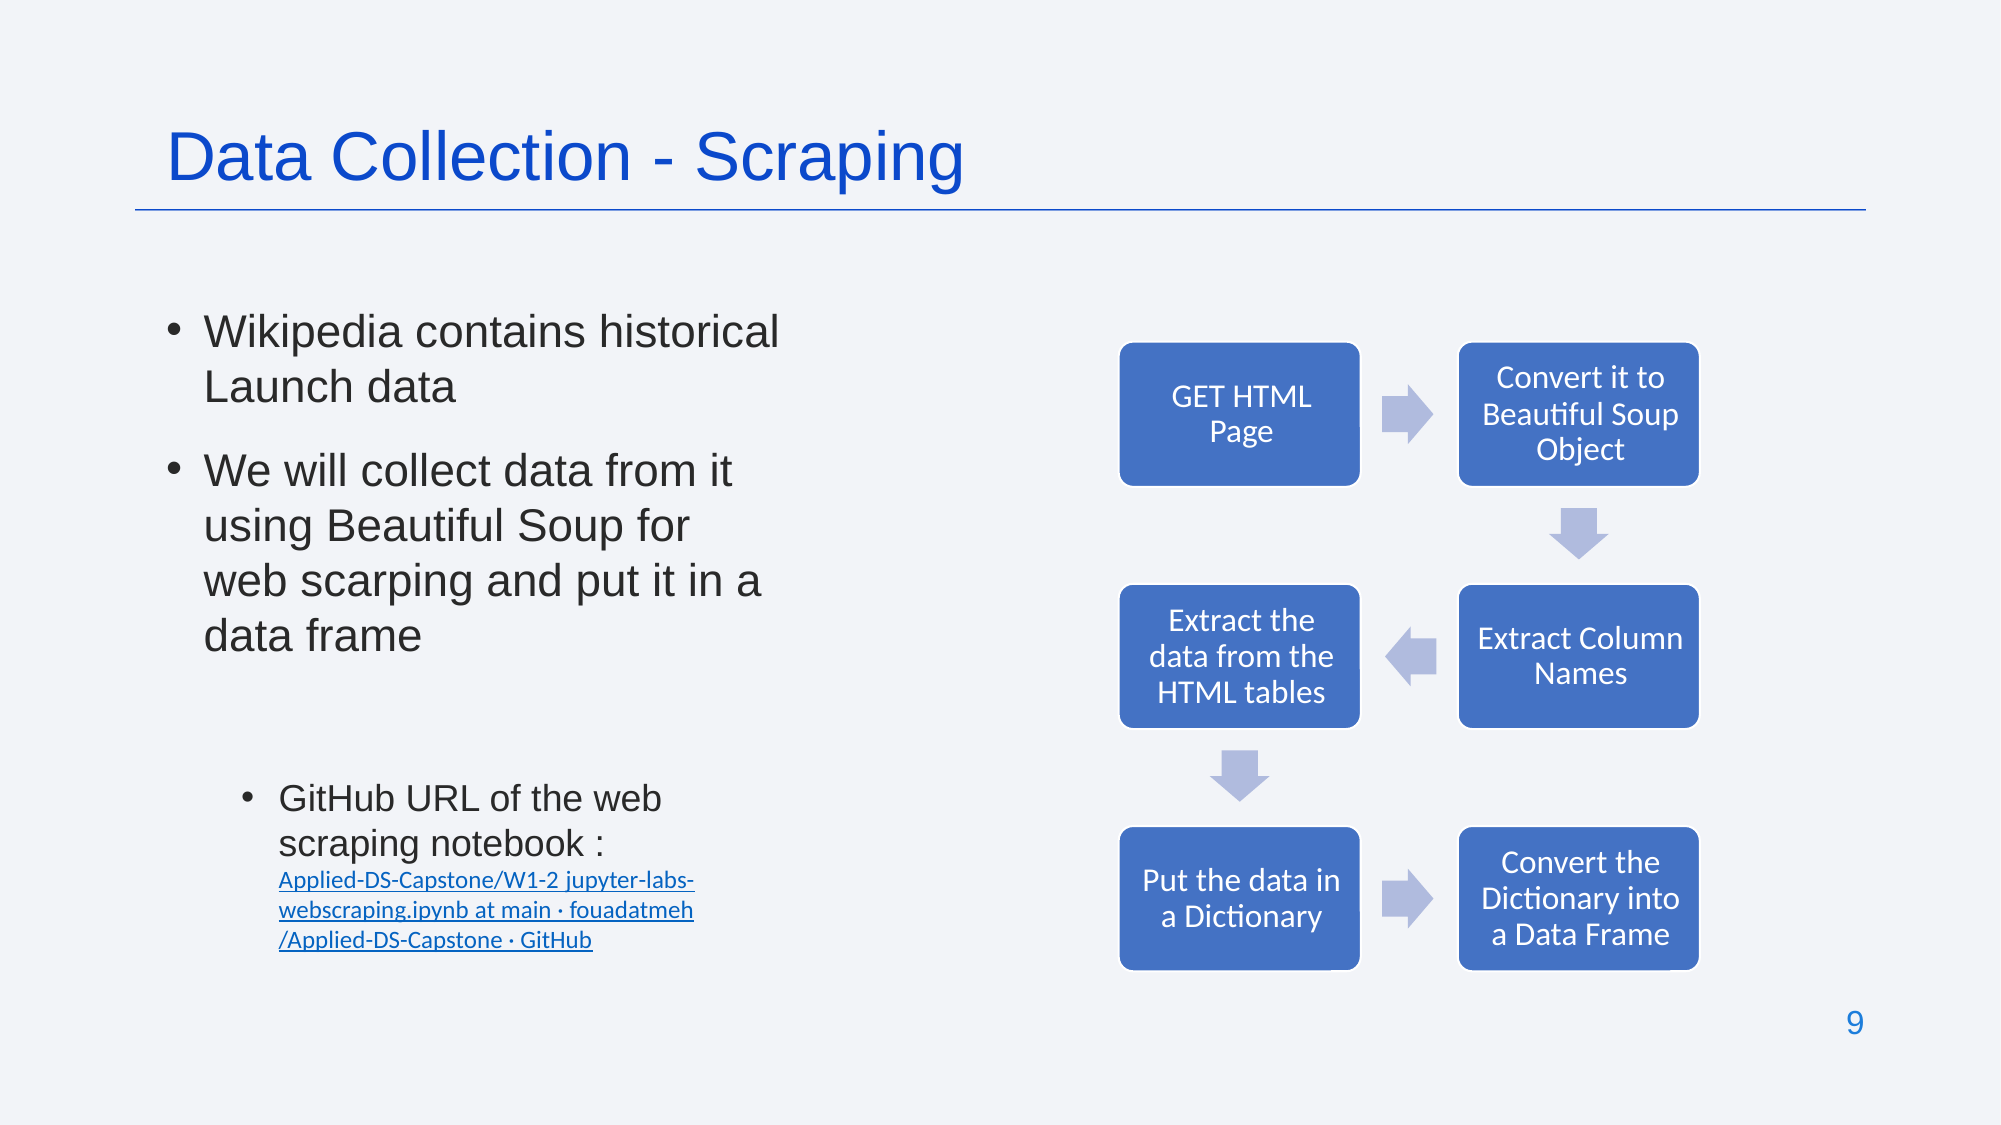

Data Collection - Scraping
Wikipedia contains historical Launch data
We will collect data from it using Beautiful Soup for web scarping and put it in a data frame

GitHub URL of the web scraping notebook : Applied-DS-Capstone/W1-2 jupyter-labs-webscraping.ipynb at main · fouadatmeh/Applied-DS-Capstone · GitHub
GET HTML Page

Convert it to Beautiful Soup Object

Extract Column Names

Extract the data from the HTML tables

Put the data in a Dictionary

Convert the Dictionary into a Data Frame
9